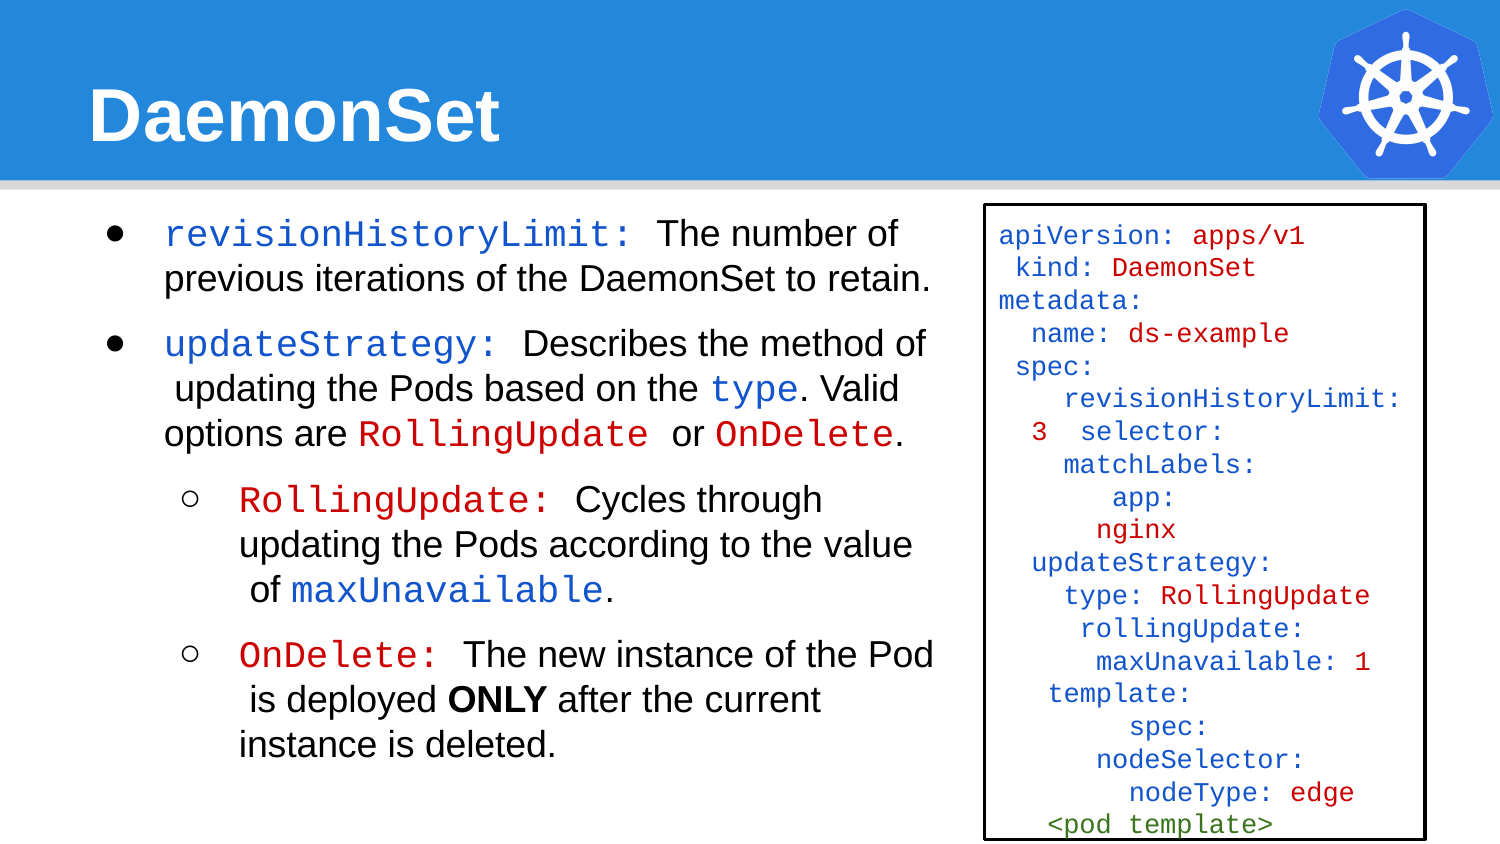

# DaemonSet
apiVersion: apps/v1  kind: DaemonSet  metadata:
name: ds-example  spec:
revisionHistoryLimit: 3  selector:
matchLabels:  app: nginx
updateStrategy:  type: RollingUpdate  rollingUpdate:
maxUnavailable: 1  template:
spec:
nodeSelector:  nodeType: edge
<pod template>
revisionHistoryLimit: The number of  previous iterations of the DaemonSet to retain.
updateStrategy: Describes the method of  updating the Pods based on the type. Valid  options are RollingUpdate or OnDelete.
RollingUpdate: Cycles through  updating the Pods according to the value  of maxUnavailable.
OnDelete: The new instance of the Pod  is deployed ONLY after the current  instance is deleted.